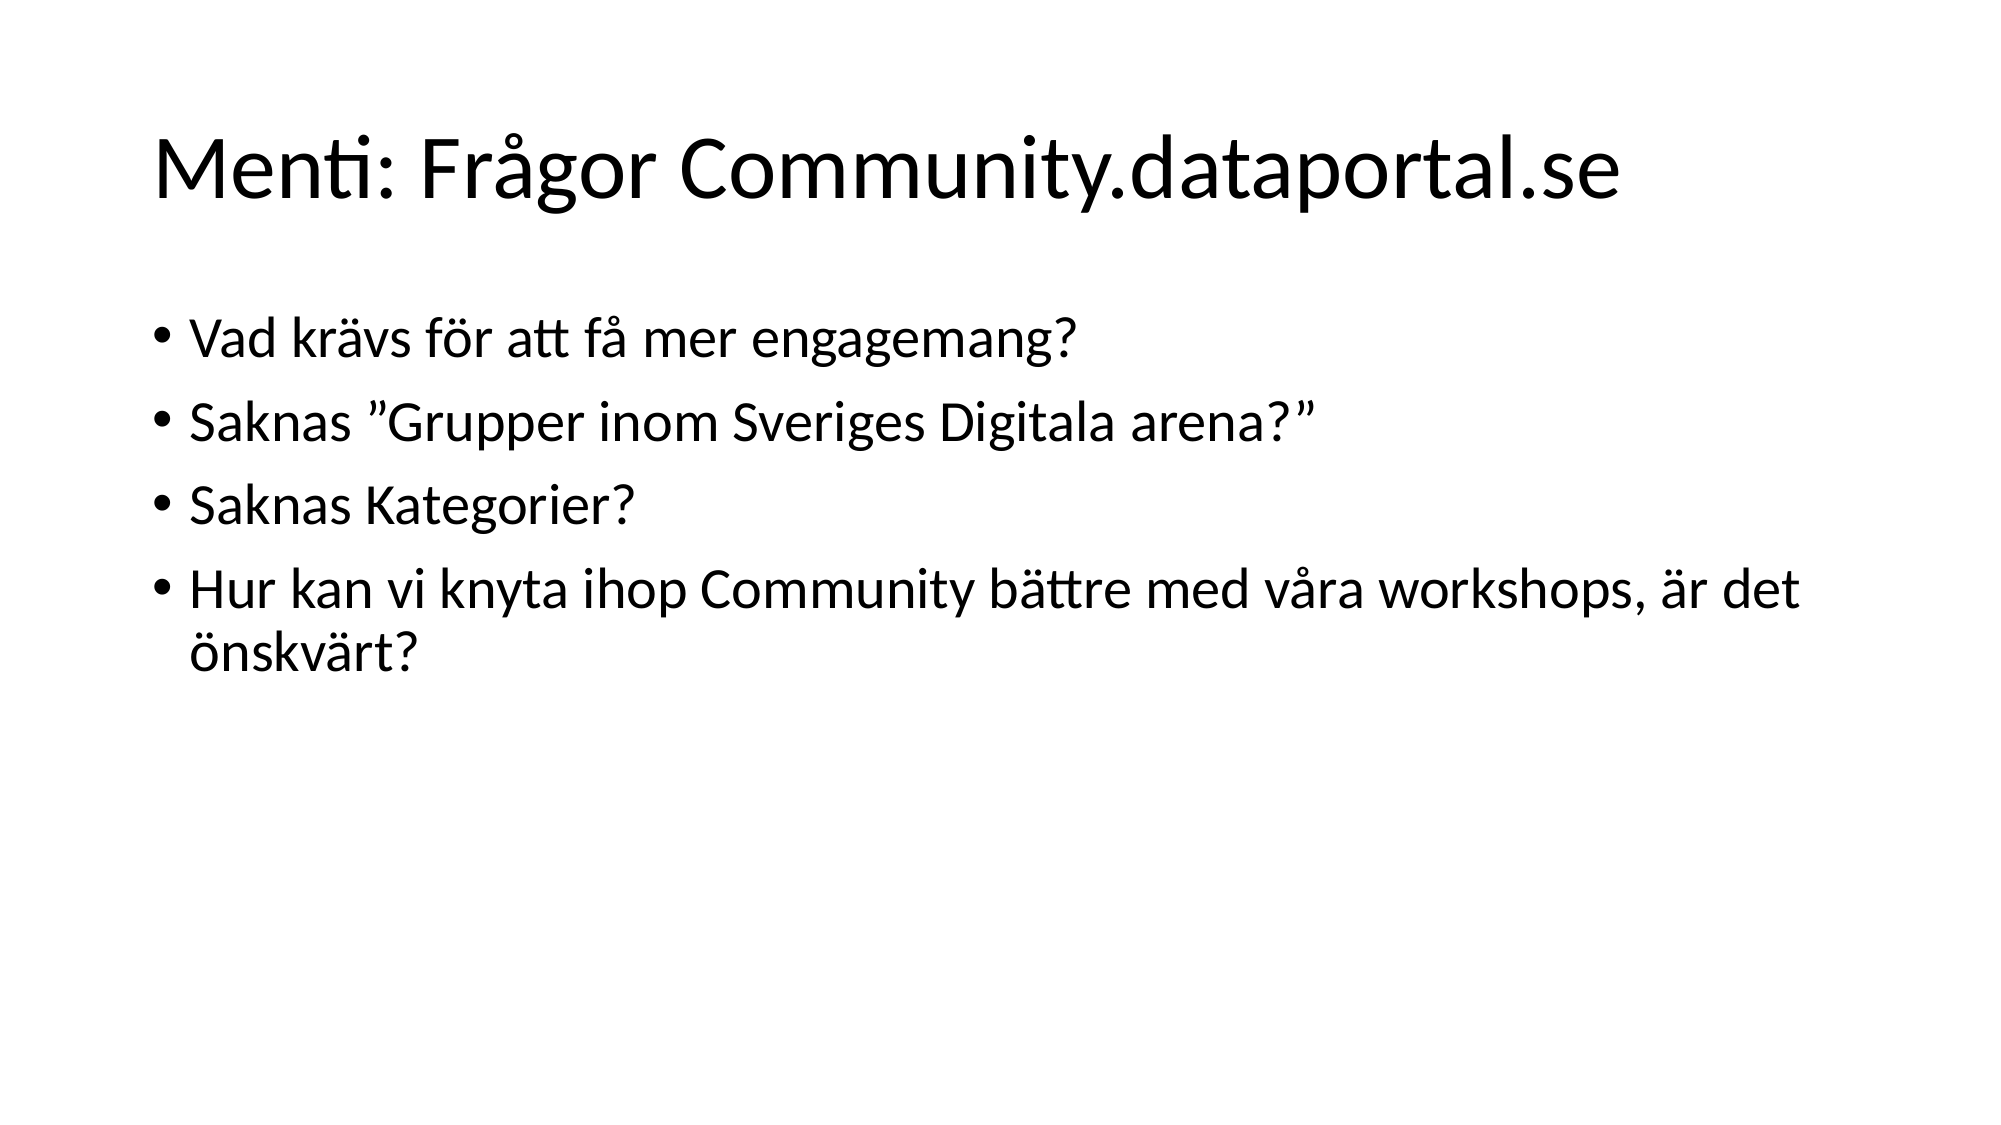

# Menti: Frågor Community.dataportal.se
Vad krävs för att få mer engagemang?
Saknas ”Grupper inom Sveriges Digitala arena?”
Saknas Kategorier?
Hur kan vi knyta ihop Community bättre med våra workshops, är det önskvärt?